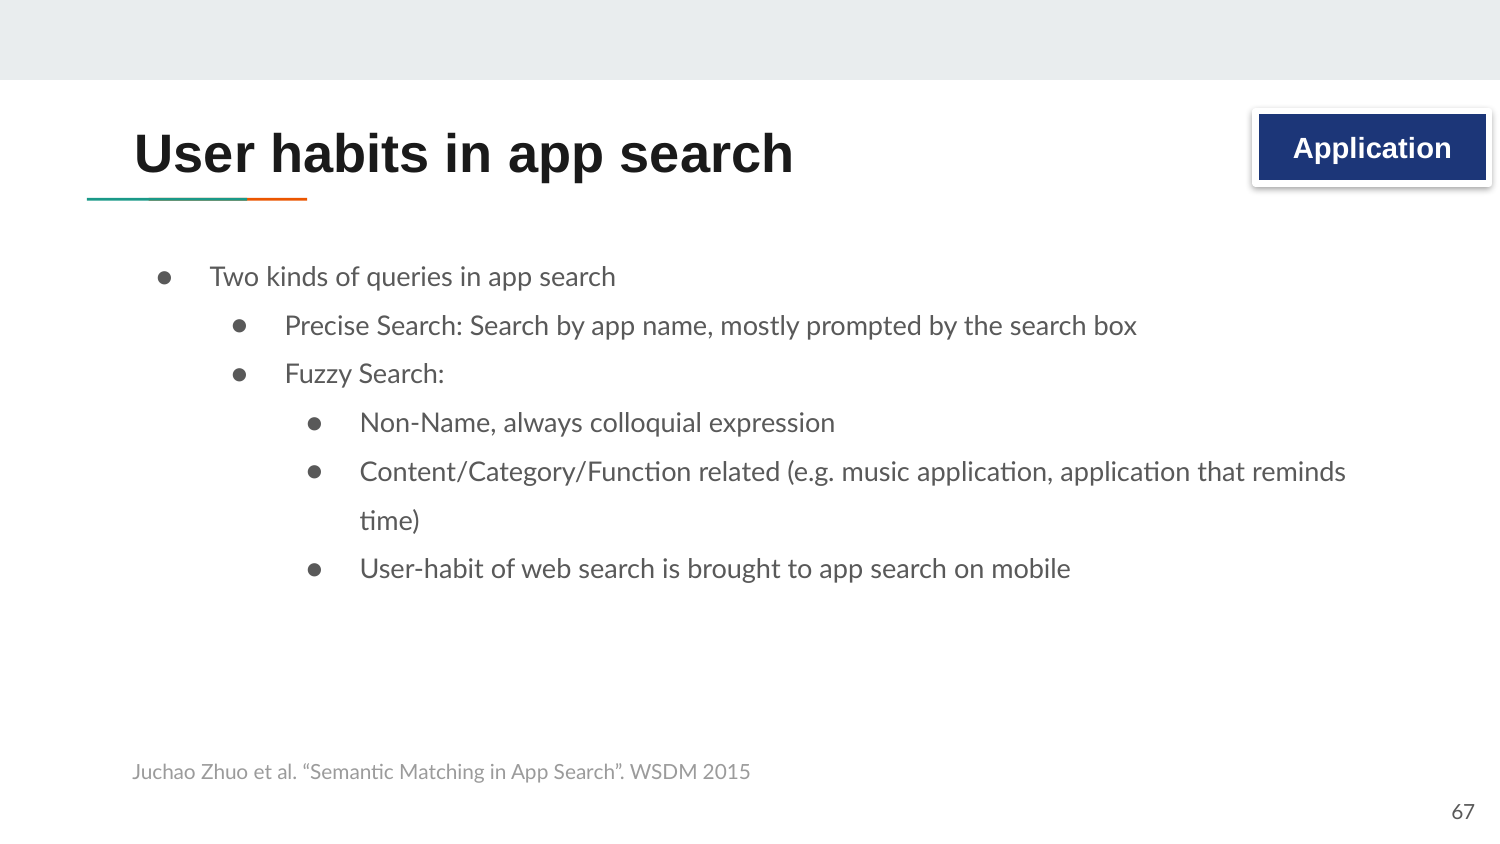

# User habits in app search
Application
Two kinds of queries in app search
Precise Search: Search by app name, mostly prompted by the search box
Fuzzy Search:
Non-Name, always colloquial expression
Content/Category/Function related (e.g. music application, application that reminds time)
User-habit of web search is brought to app search on mobile
Juchao Zhuo et al. “Semantic Matching in App Search”. WSDM 2015
67